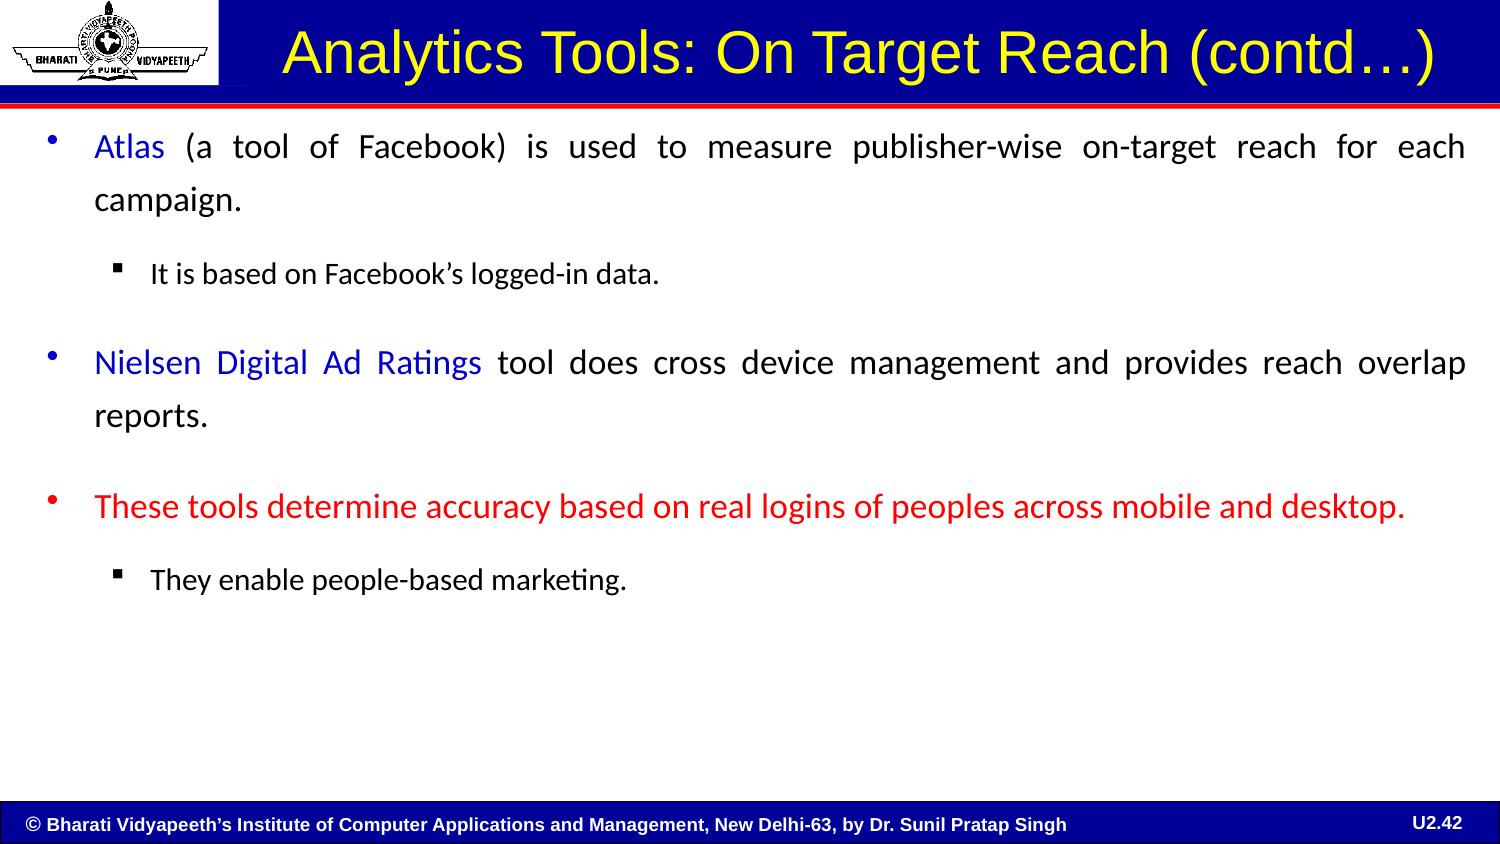

# Analytics Tools: On Target Reach (contd…)
Atlas (a tool of Facebook) is used to measure publisher-wise on-target reach for each campaign.
It is based on Facebook’s logged-in data.
Nielsen Digital Ad Ratings tool does cross device management and provides reach overlap reports.
These tools determine accuracy based on real logins of peoples across mobile and desktop.
They enable people-based marketing.